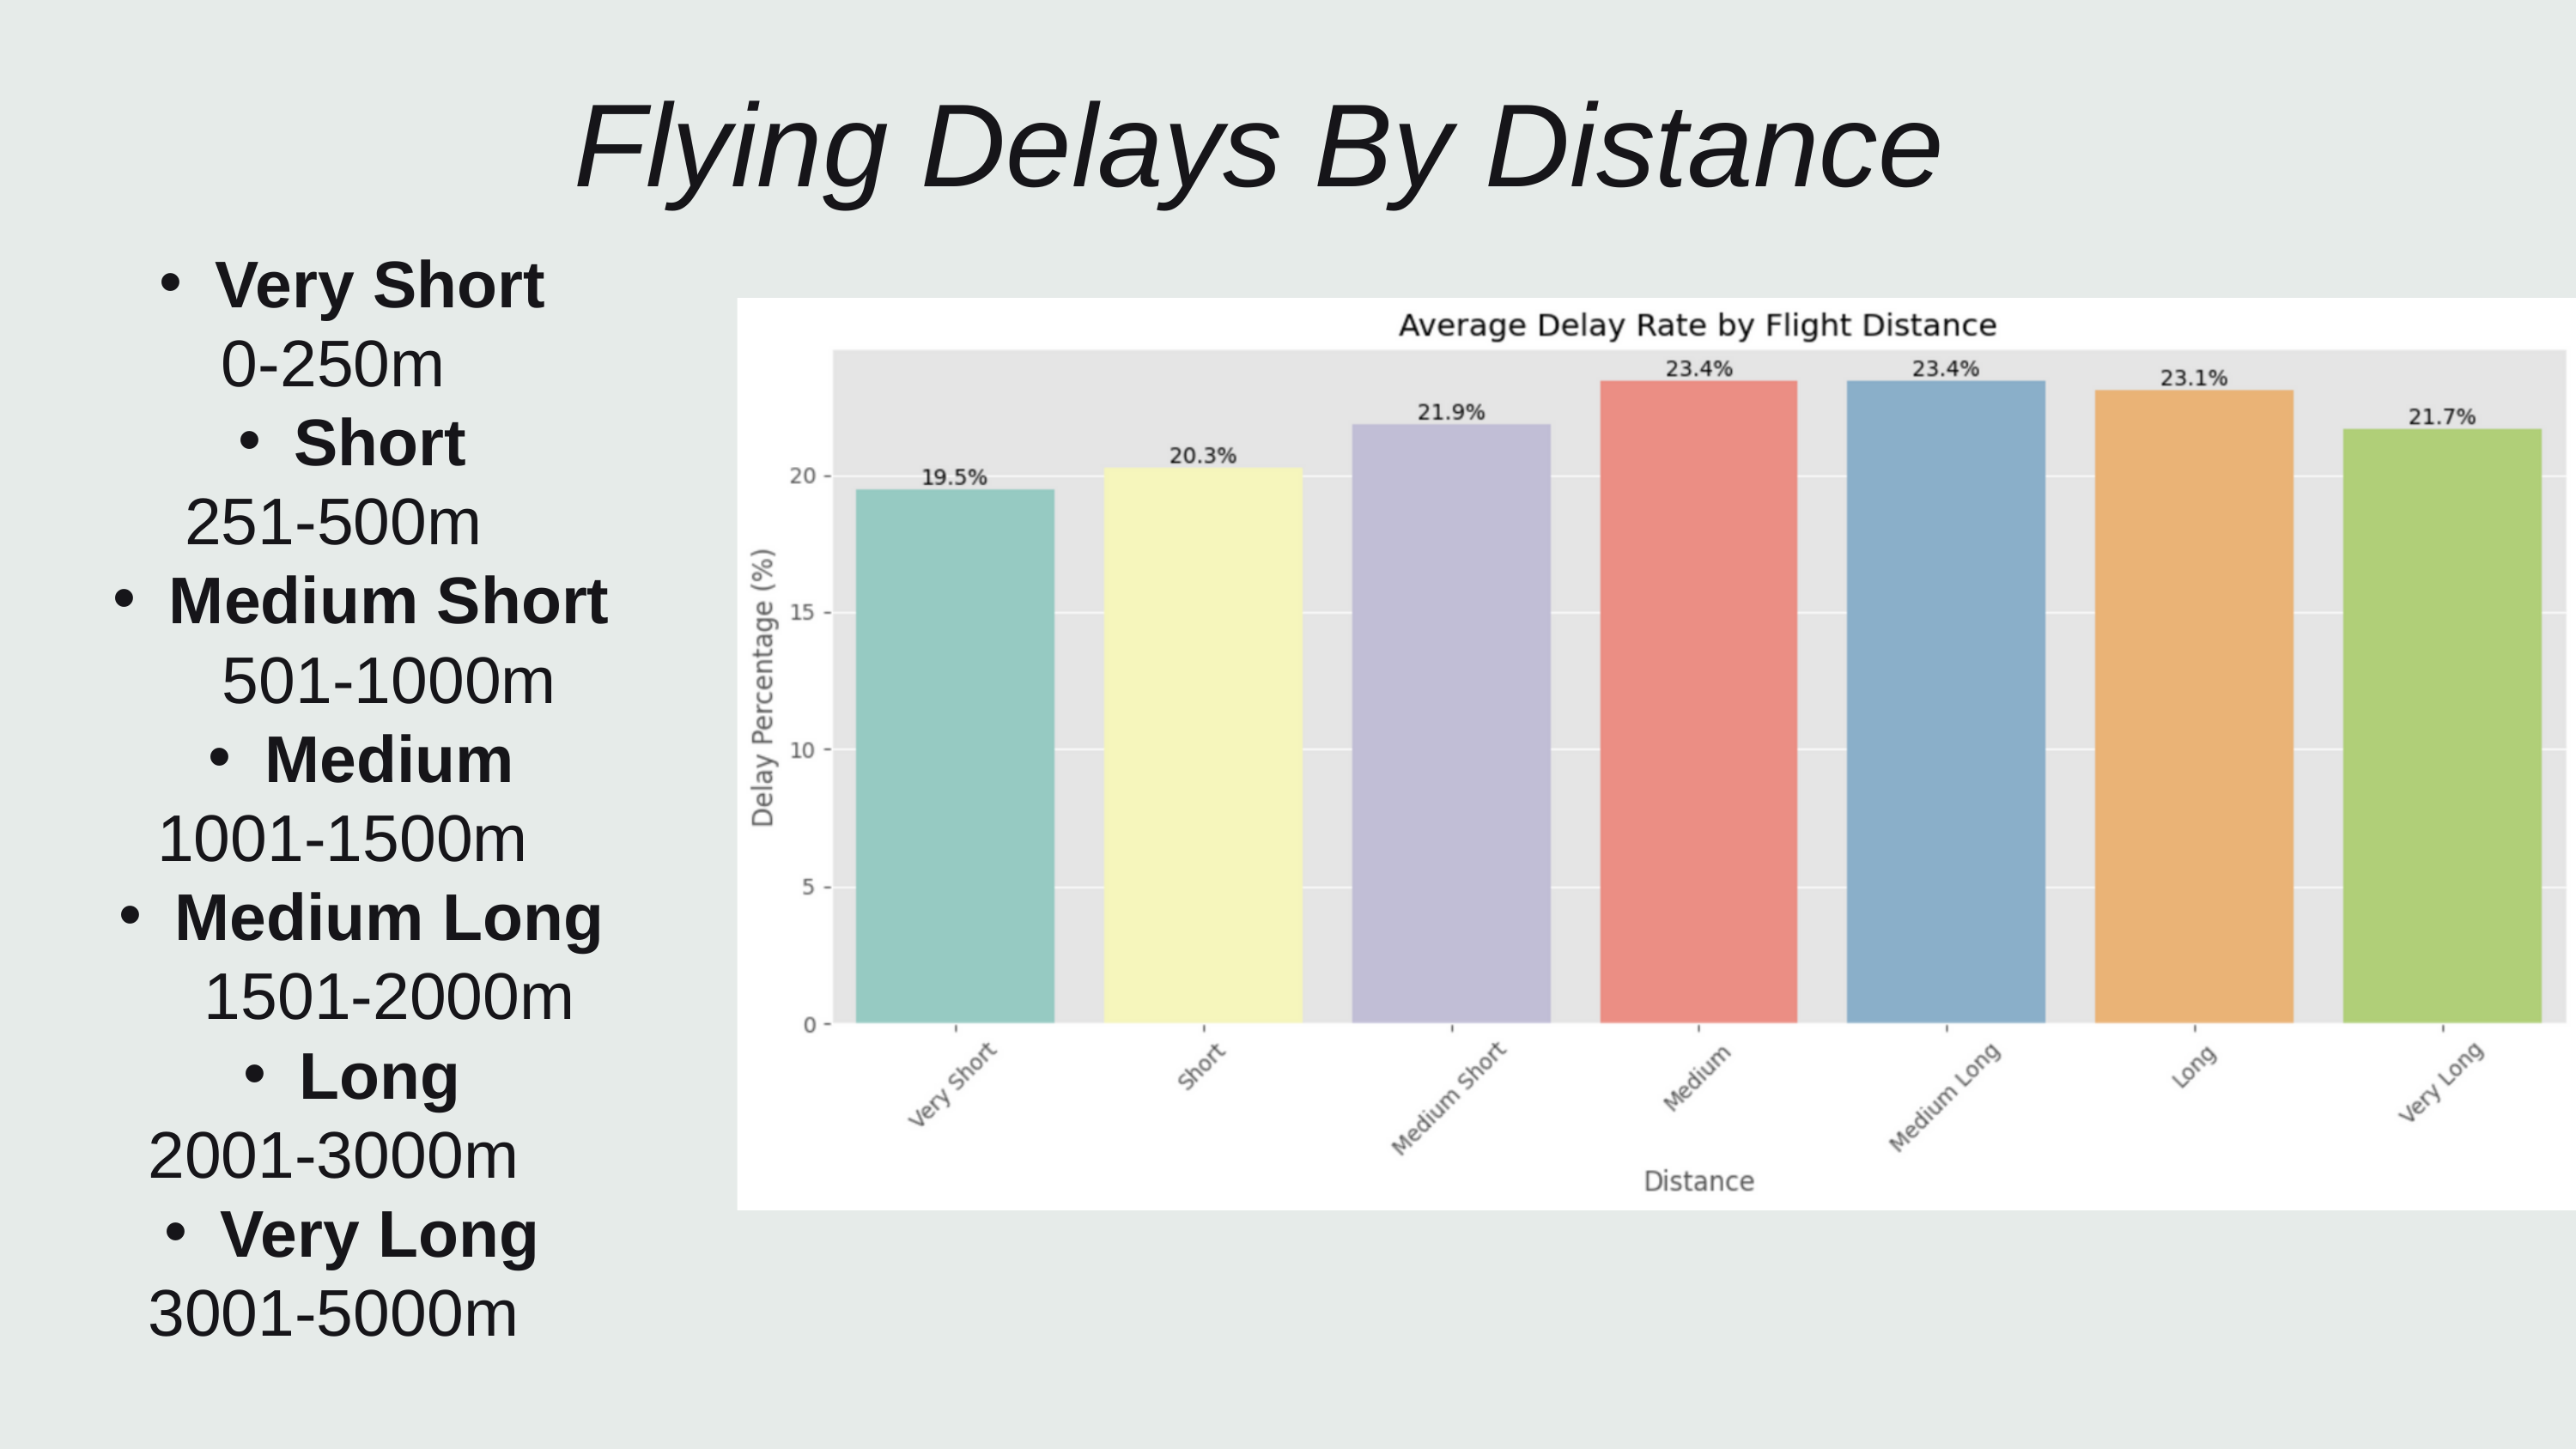

Flying Delays By Distance
Very Short
0-250m
Short
251-500m
Medium Short 501-1000m
Medium
 1001-1500m
Medium Long 1501-2000m
Long
2001-3000m
Very Long
3001-5000m